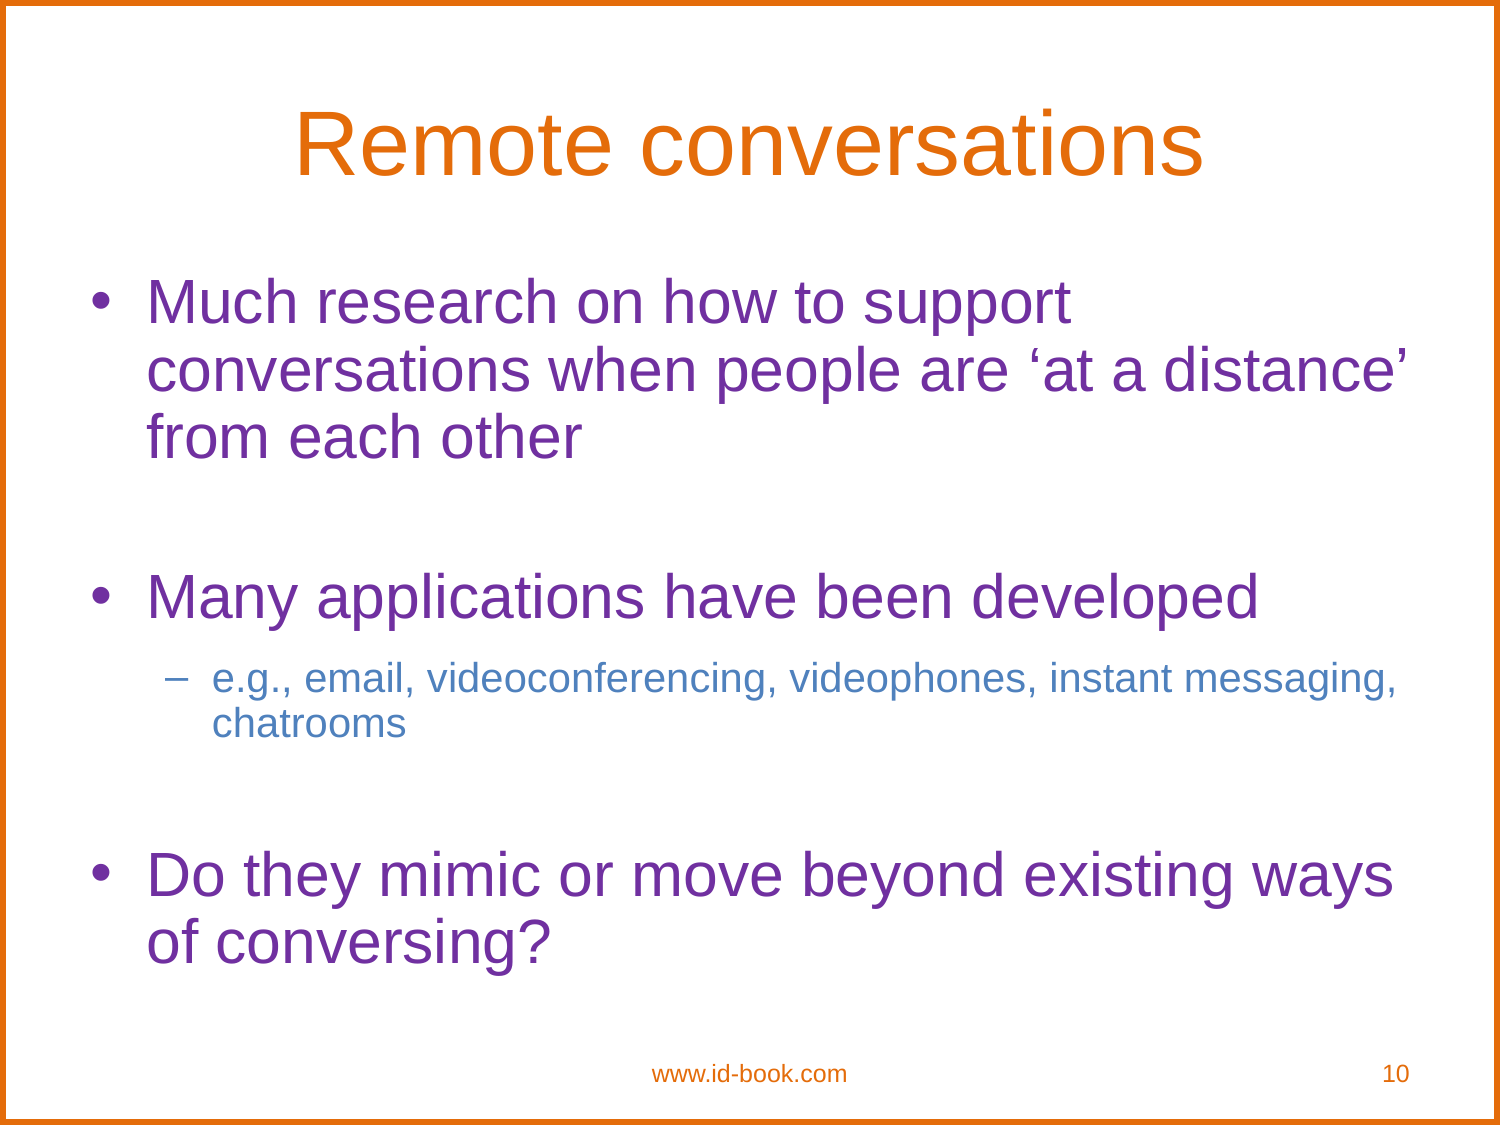

Remote conversations
Much research on how to support conversations when people are ‘at a distance’ from each other

Many applications have been developed

e.g., email, videoconferencing, videophones, instant messaging, chatrooms

Do they mimic or move beyond existing ways of conversing?
www.id-book.com
10